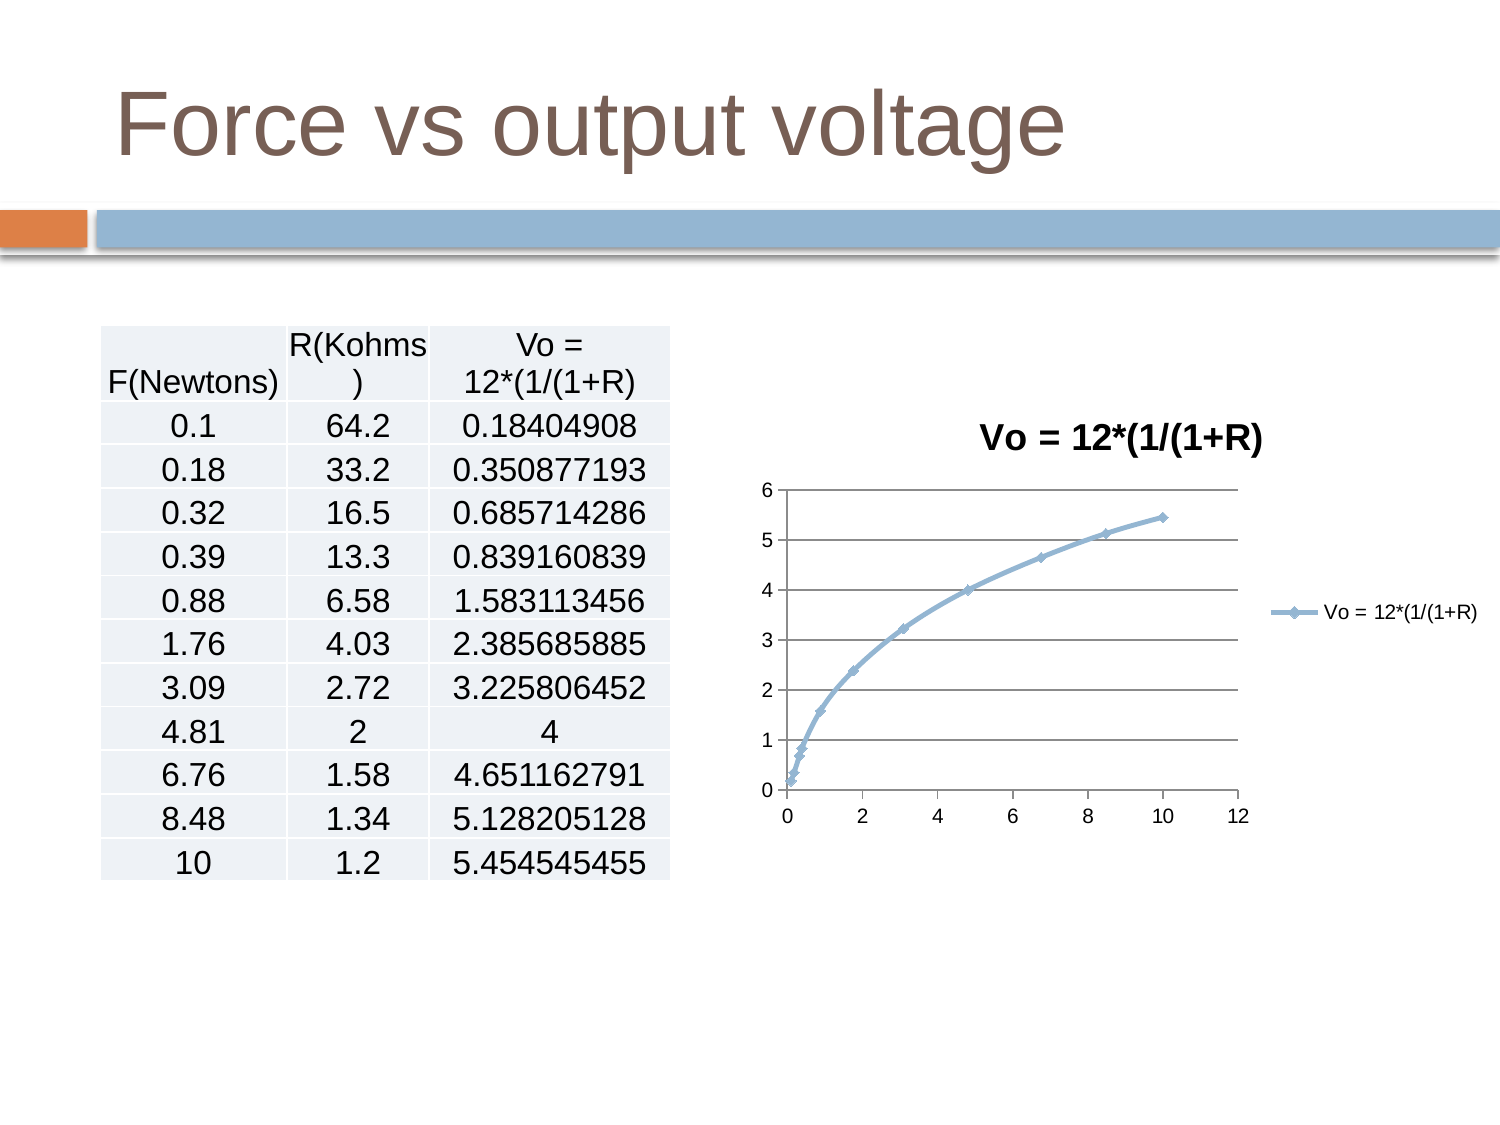

# Force vs output voltage
| F(Newtons) | R(Kohms) | Vo = 12\*(1/(1+R) |
| --- | --- | --- |
| 0.1 | 64.2 | 0.18404908 |
| 0.18 | 33.2 | 0.350877193 |
| 0.32 | 16.5 | 0.685714286 |
| 0.39 | 13.3 | 0.839160839 |
| 0.88 | 6.58 | 1.583113456 |
| 1.76 | 4.03 | 2.385685885 |
| 3.09 | 2.72 | 3.225806452 |
| 4.81 | 2 | 4 |
| 6.76 | 1.58 | 4.651162791 |
| 8.48 | 1.34 | 5.128205128 |
| 10 | 1.2 | 5.454545455 |

### Chart:

| Category | Vo = 12*(1/(1+R) |
|---|---|